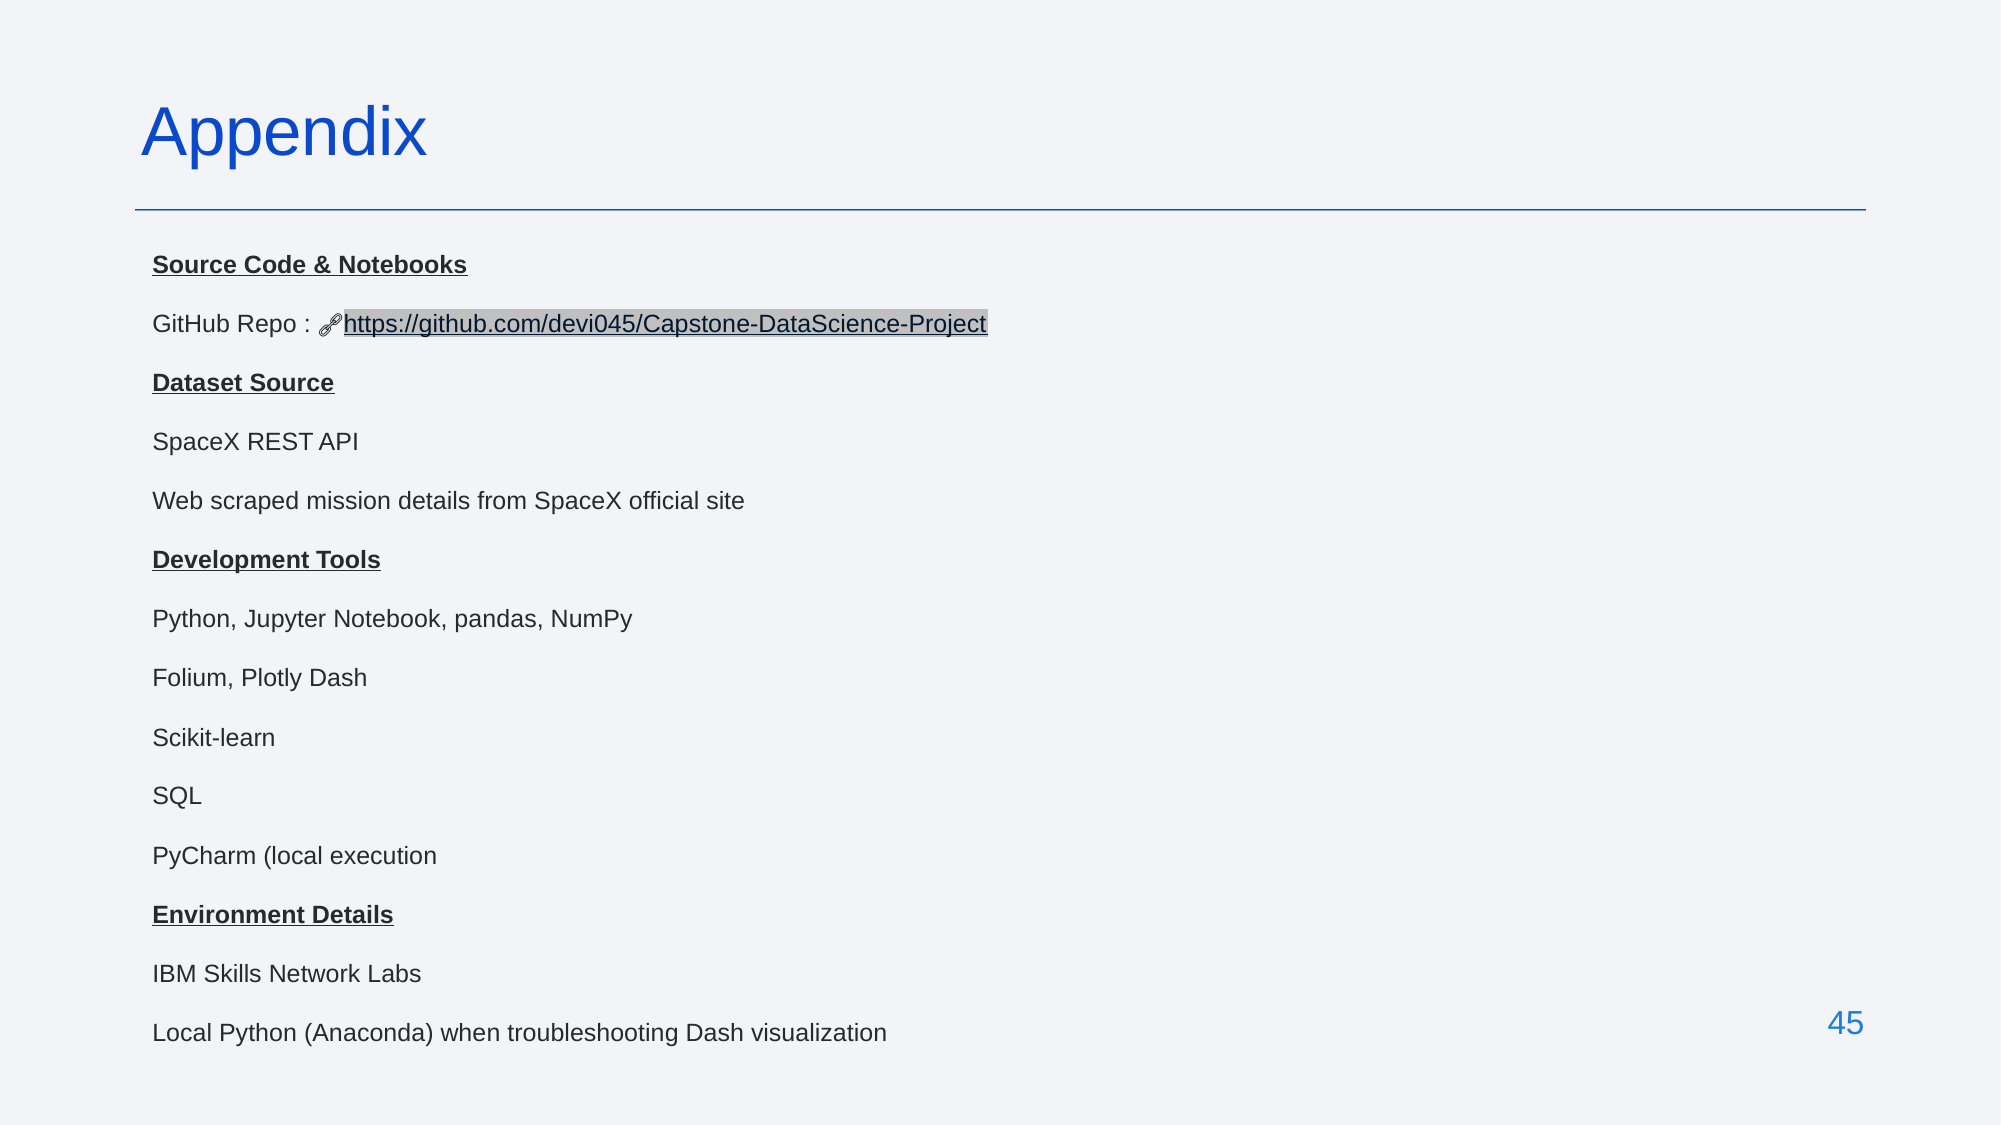

Appendix
Source Code & Notebooks
GitHub Repo : 🔗https://github.com/devi045/Capstone-DataScience-Project
Dataset Source
SpaceX REST API
Web scraped mission details from SpaceX official site
Development Tools
Python, Jupyter Notebook, pandas, NumPy
Folium, Plotly Dash
Scikit-learn
SQL
PyCharm (local execution
Environment Details
IBM Skills Network Labs
Local Python (Anaconda) when troubleshooting Dash visualization
45